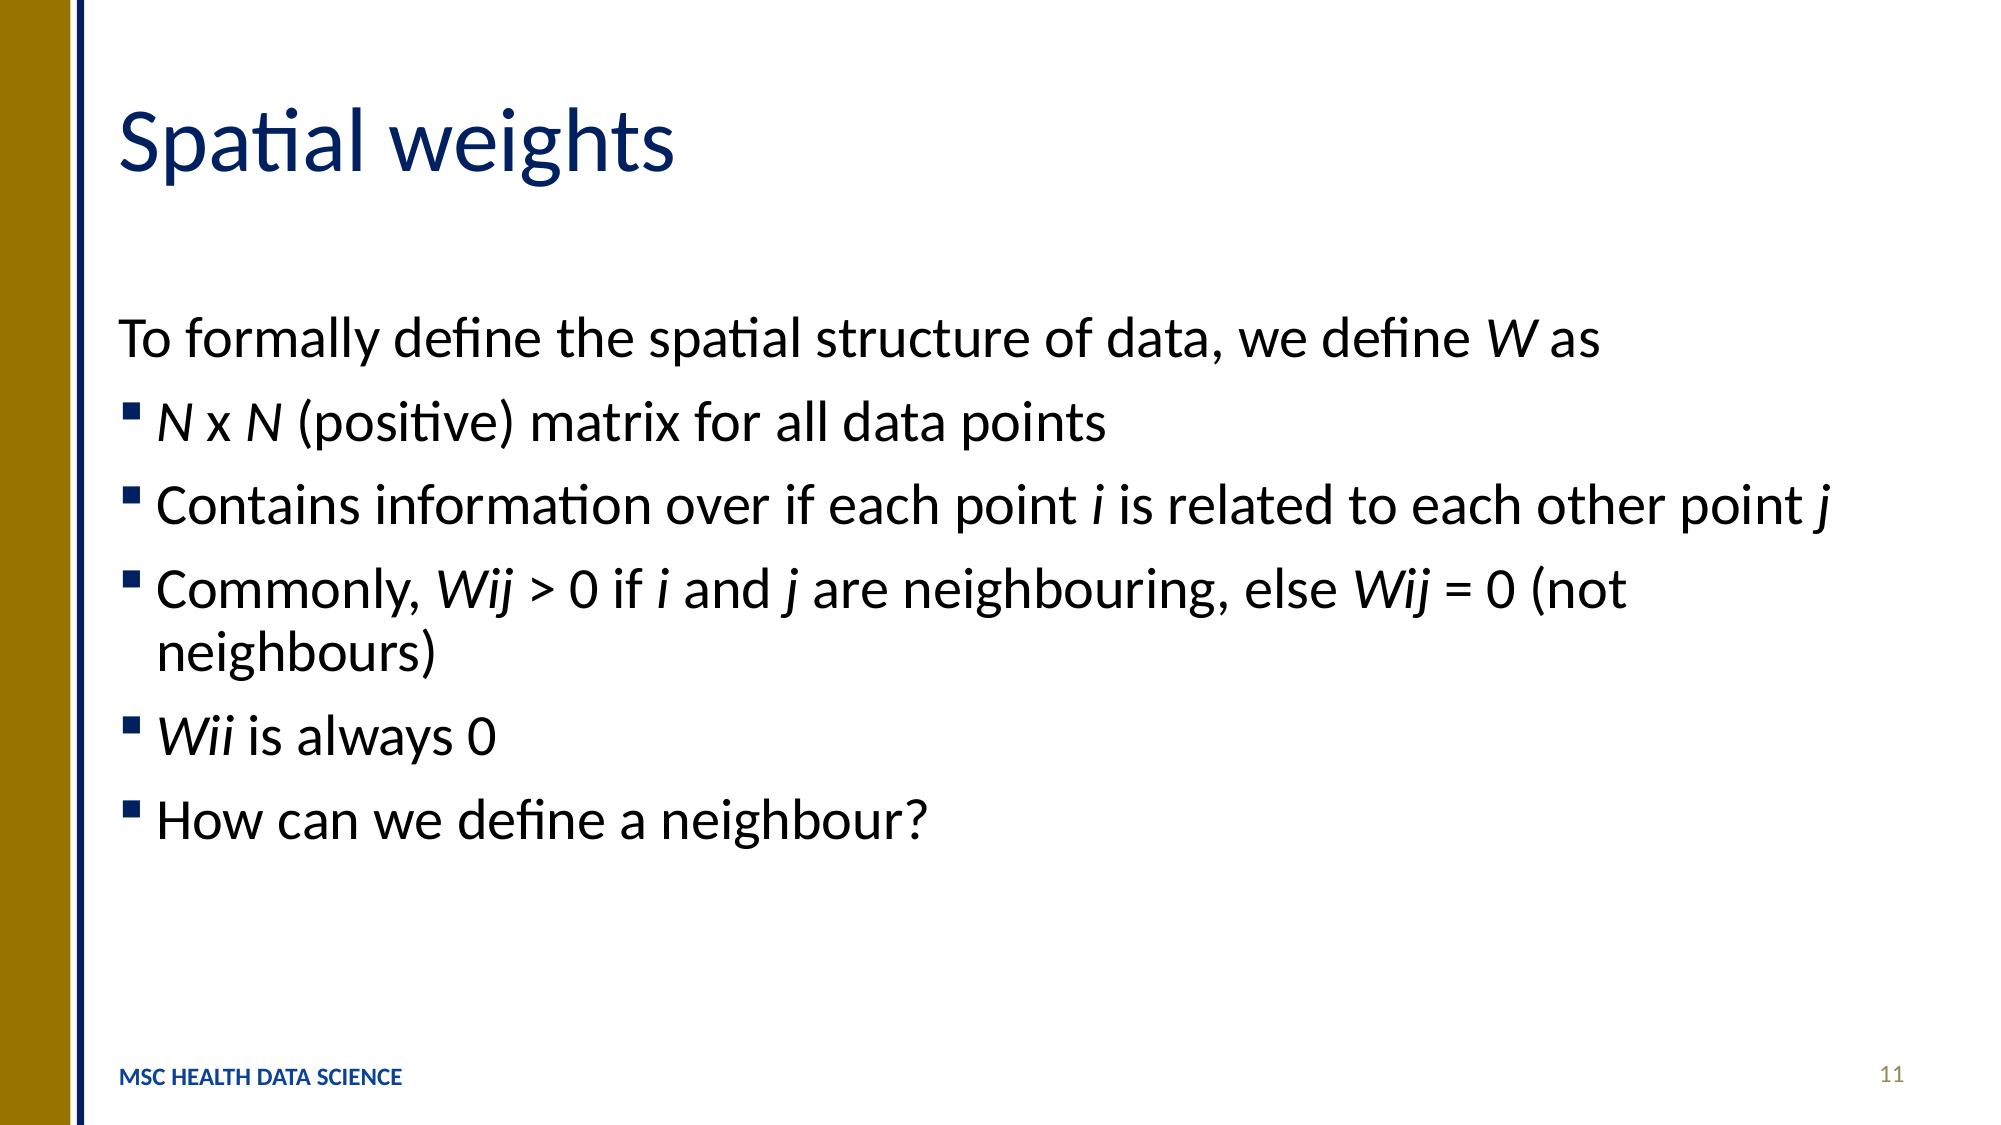

# Spatial weights
To formally define the spatial structure of data, we define W as
N x N (positive) matrix for all data points
Contains information over if each point i is related to each other point j
Commonly, Wij > 0 if i and j are neighbouring, else Wij = 0 (not neighbours)
Wii is always 0
How can we define a neighbour?
11
MSC HEALTH DATA SCIENCE